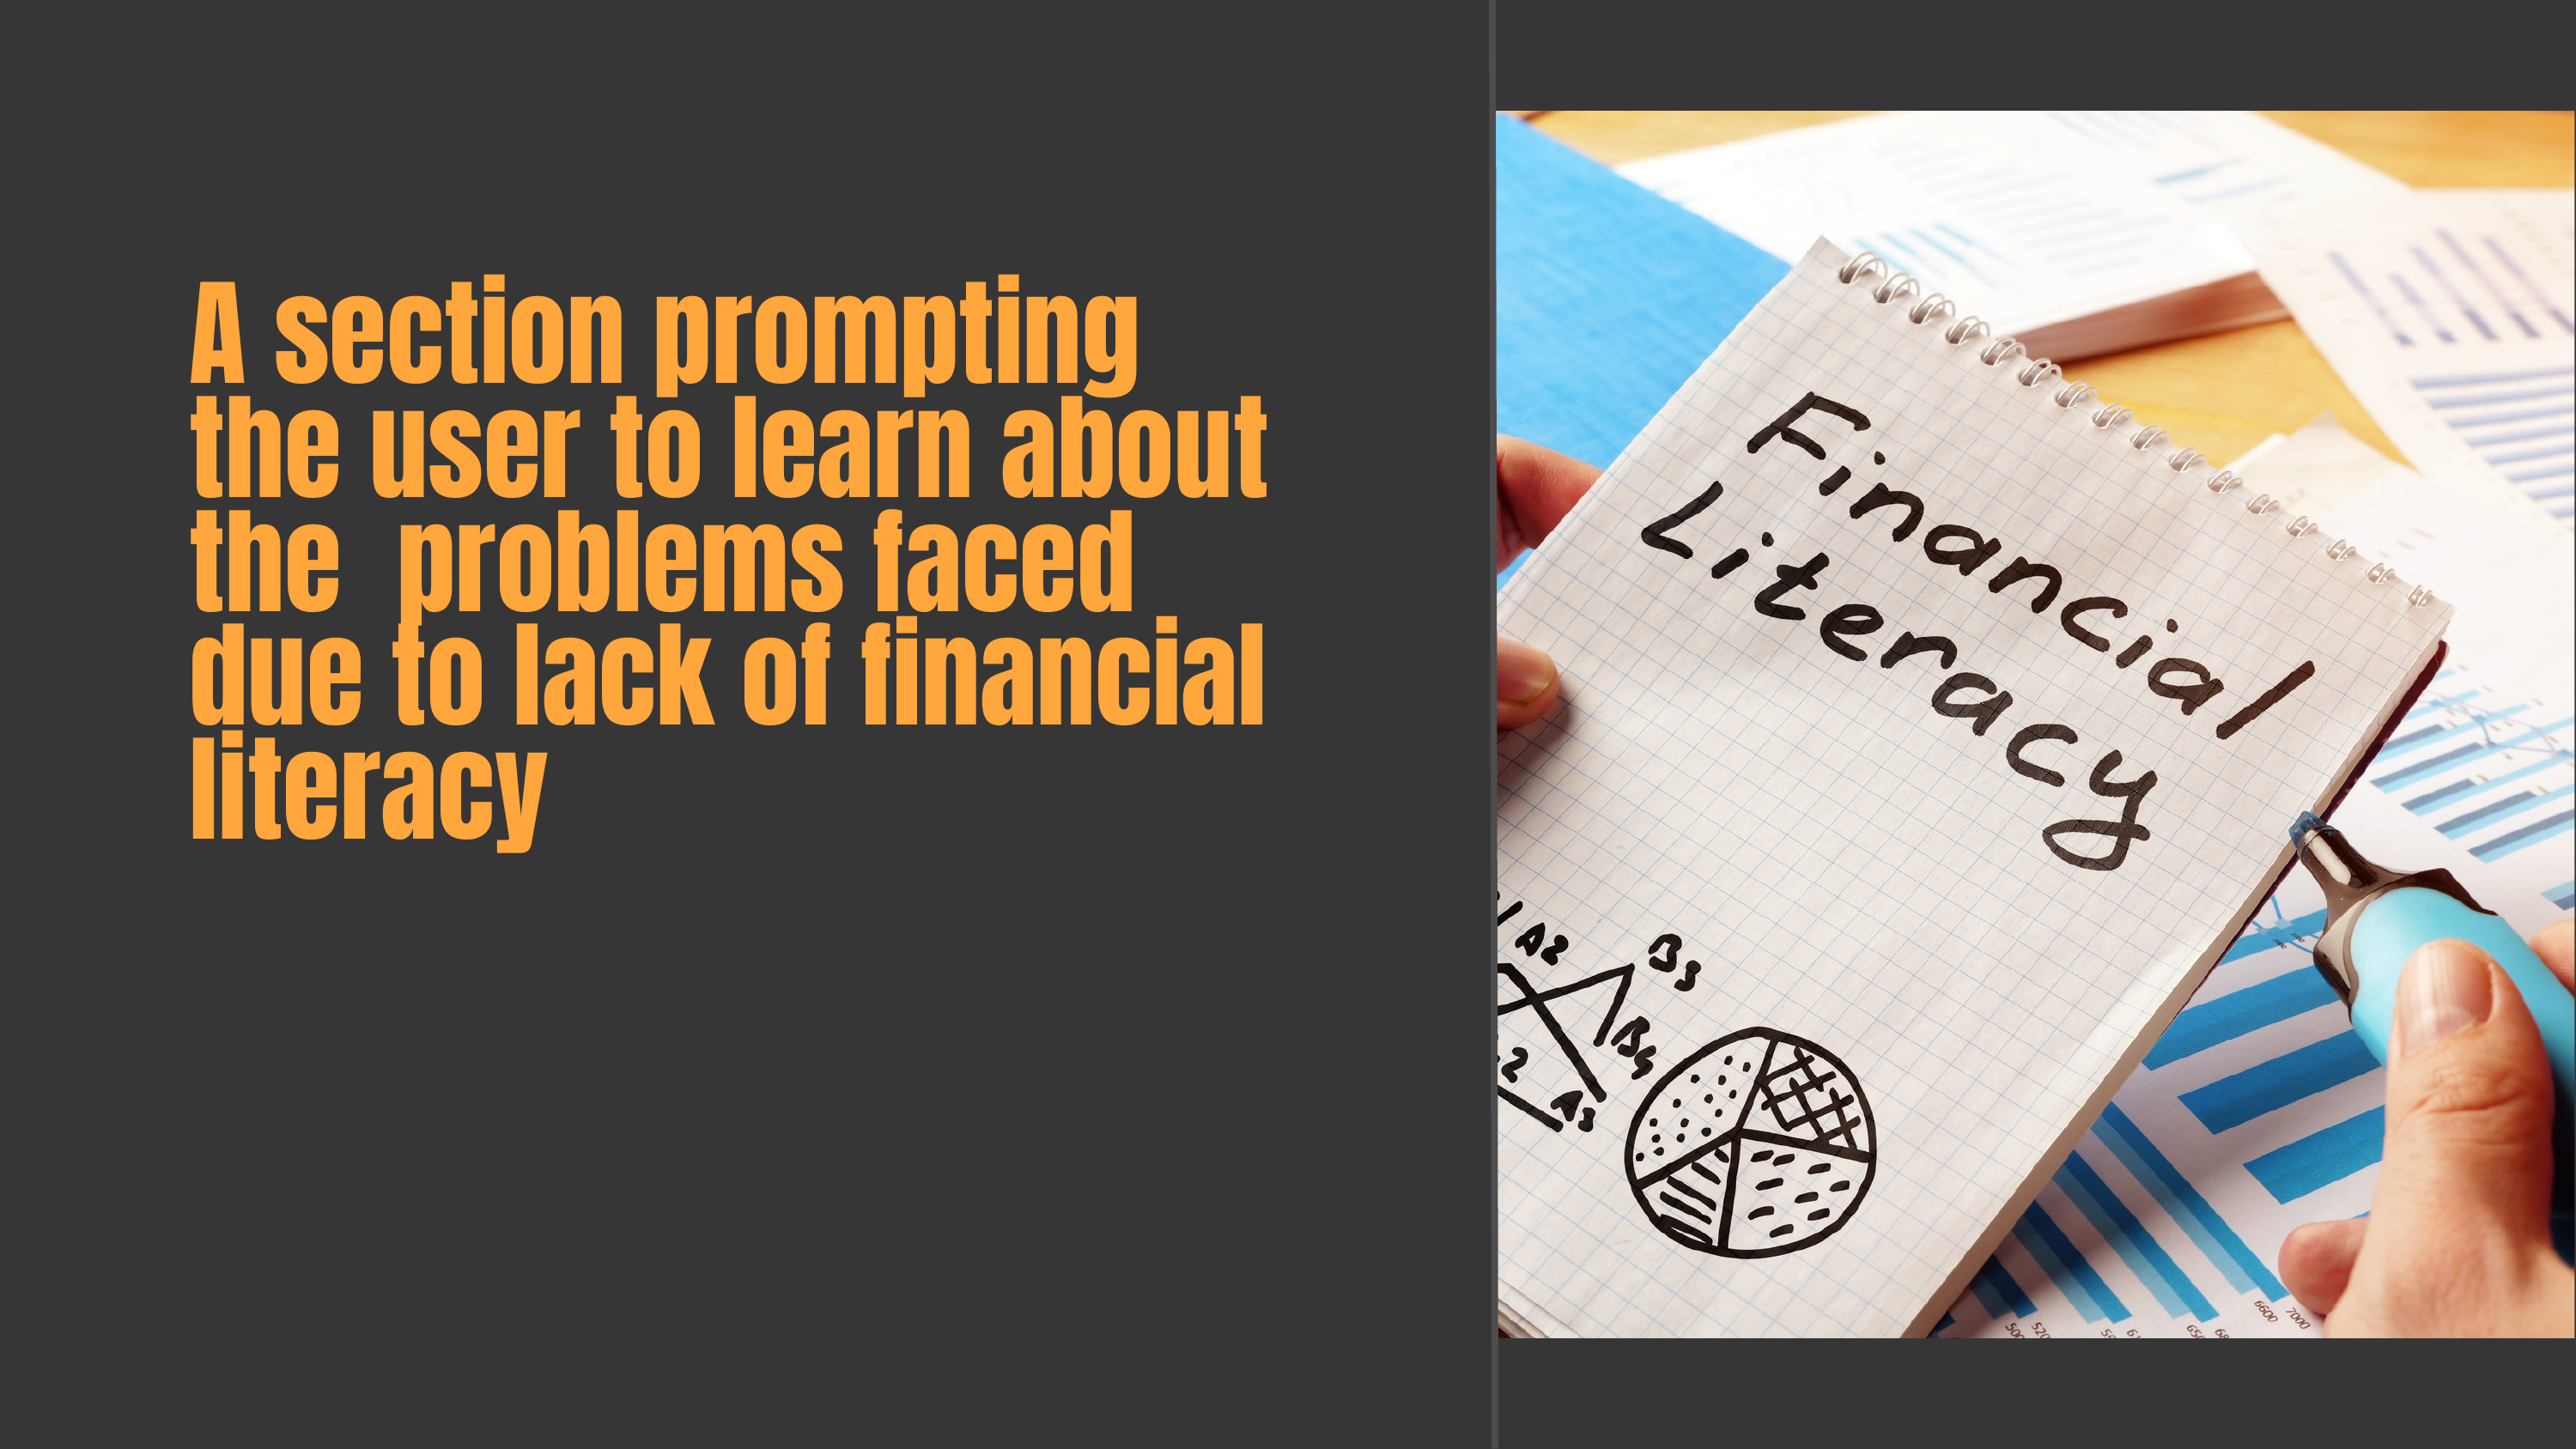

A section prompting the user to learn about the  problems faced due to lack of financial literacy